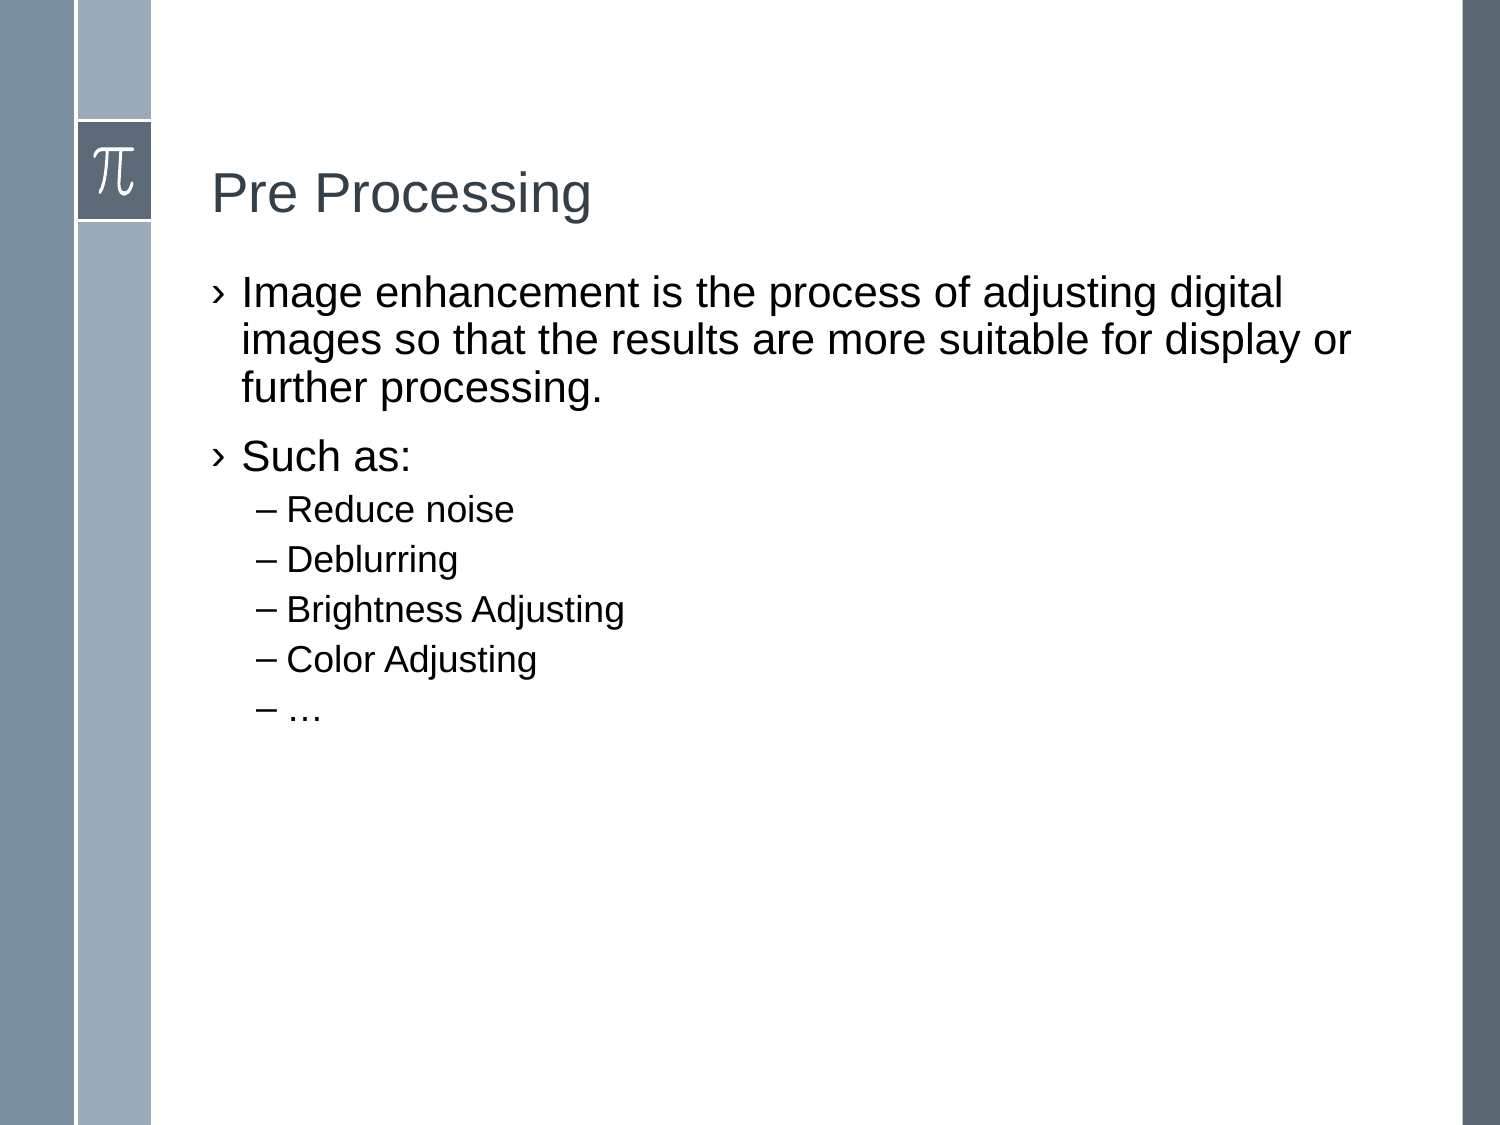

# Pre Processing
Image enhancement is the process of adjusting digital images so that the results are more suitable for display or further processing.
Such as:
Reduce noise
Deblurring
Brightness Adjusting
Color Adjusting
…